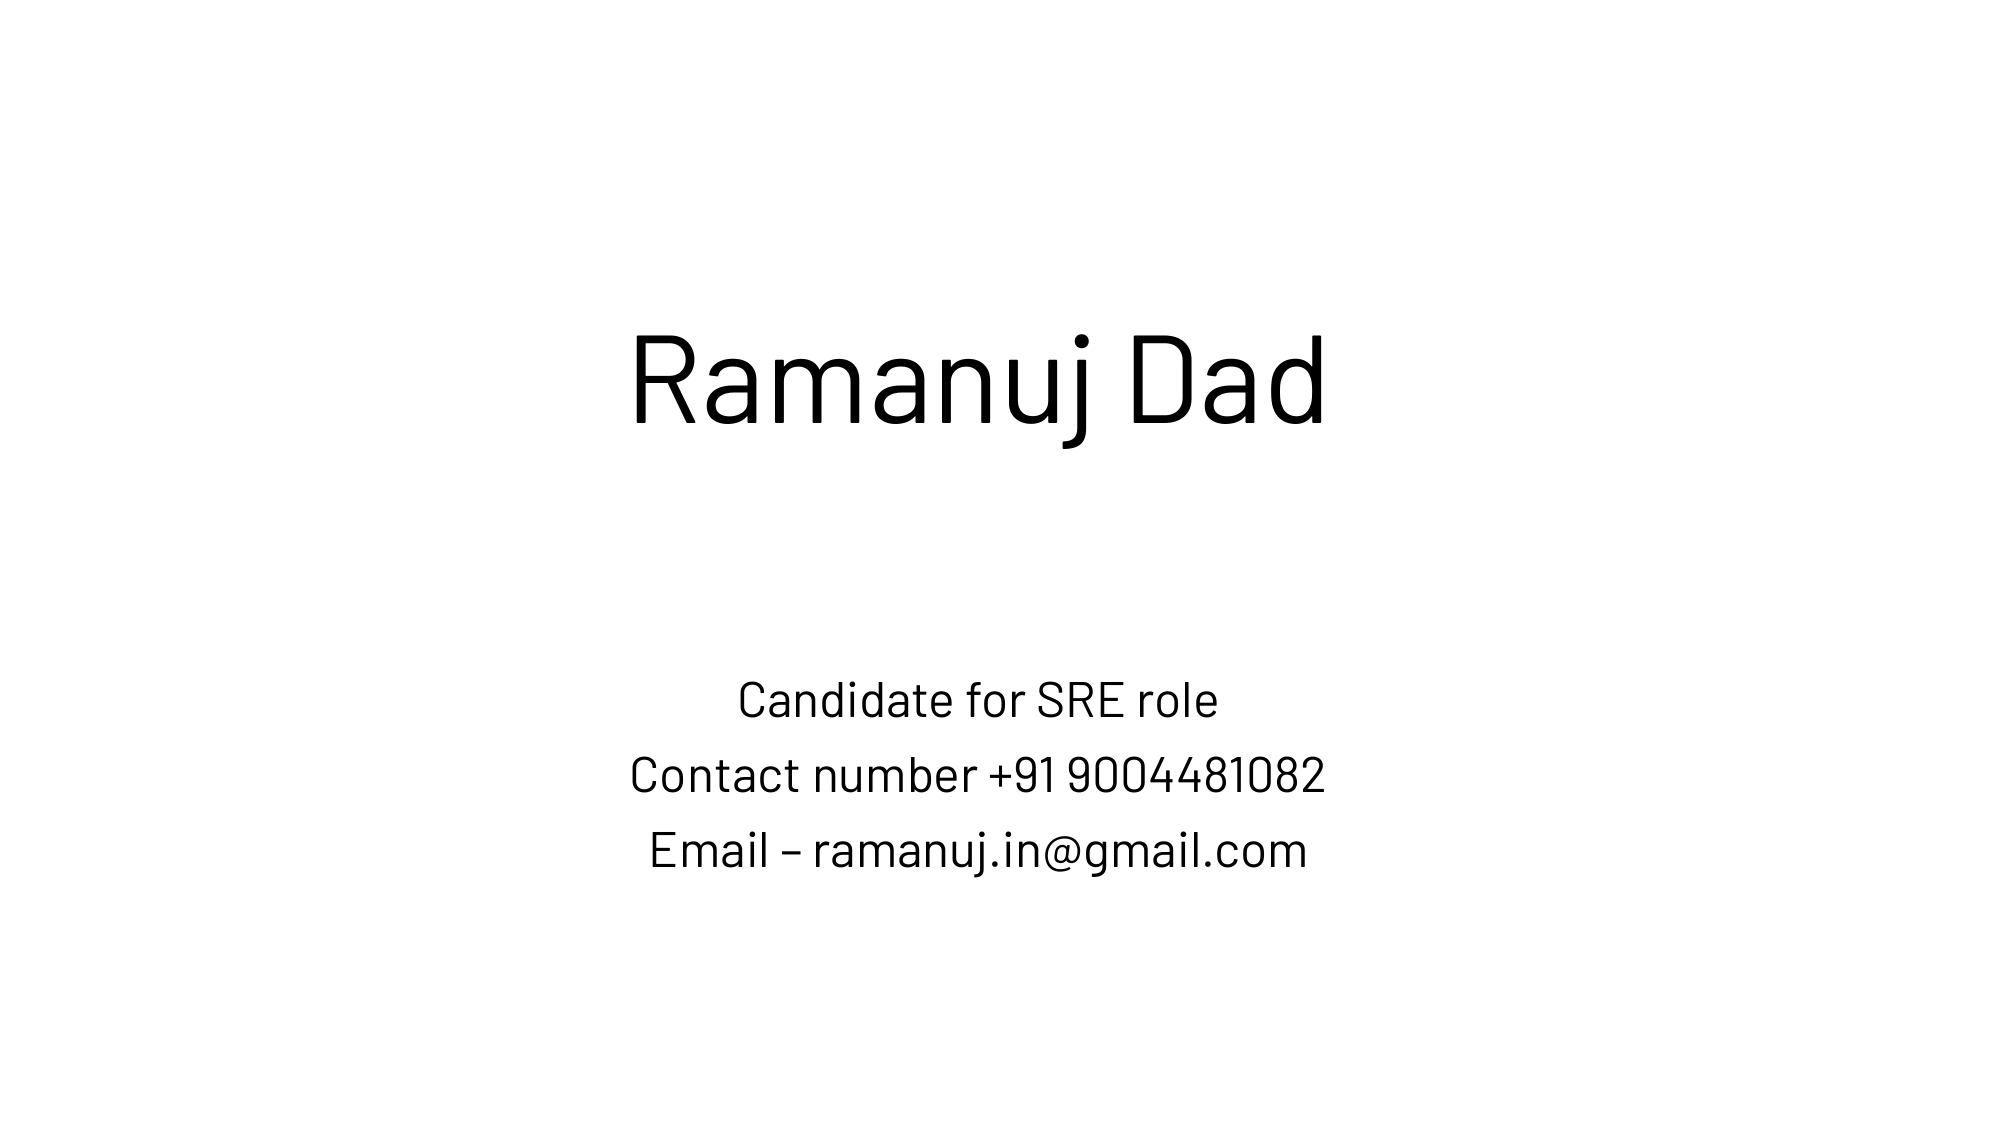

# Ramanuj Dad
Candidate for SRE role
Contact number +91 9004481082
Email – ramanuj.in@gmail.com